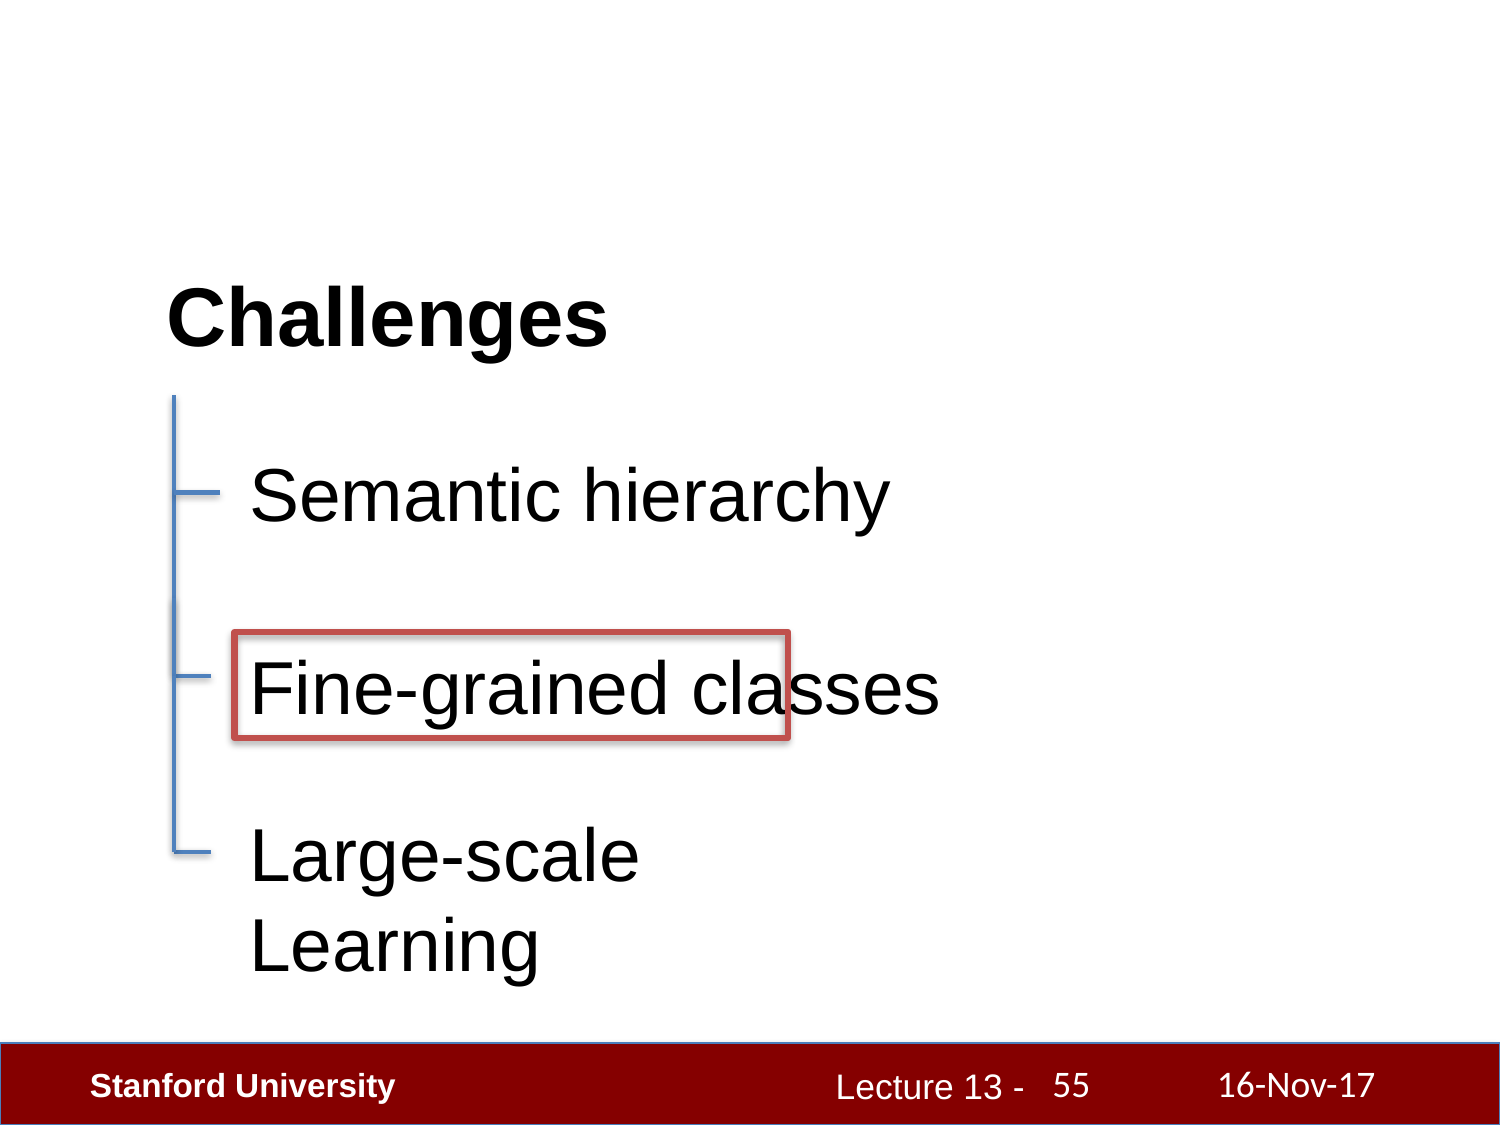

Challenges
Semantic hierarchy
Fine-grained classes

Large-scale Learning
55
16-Nov-17